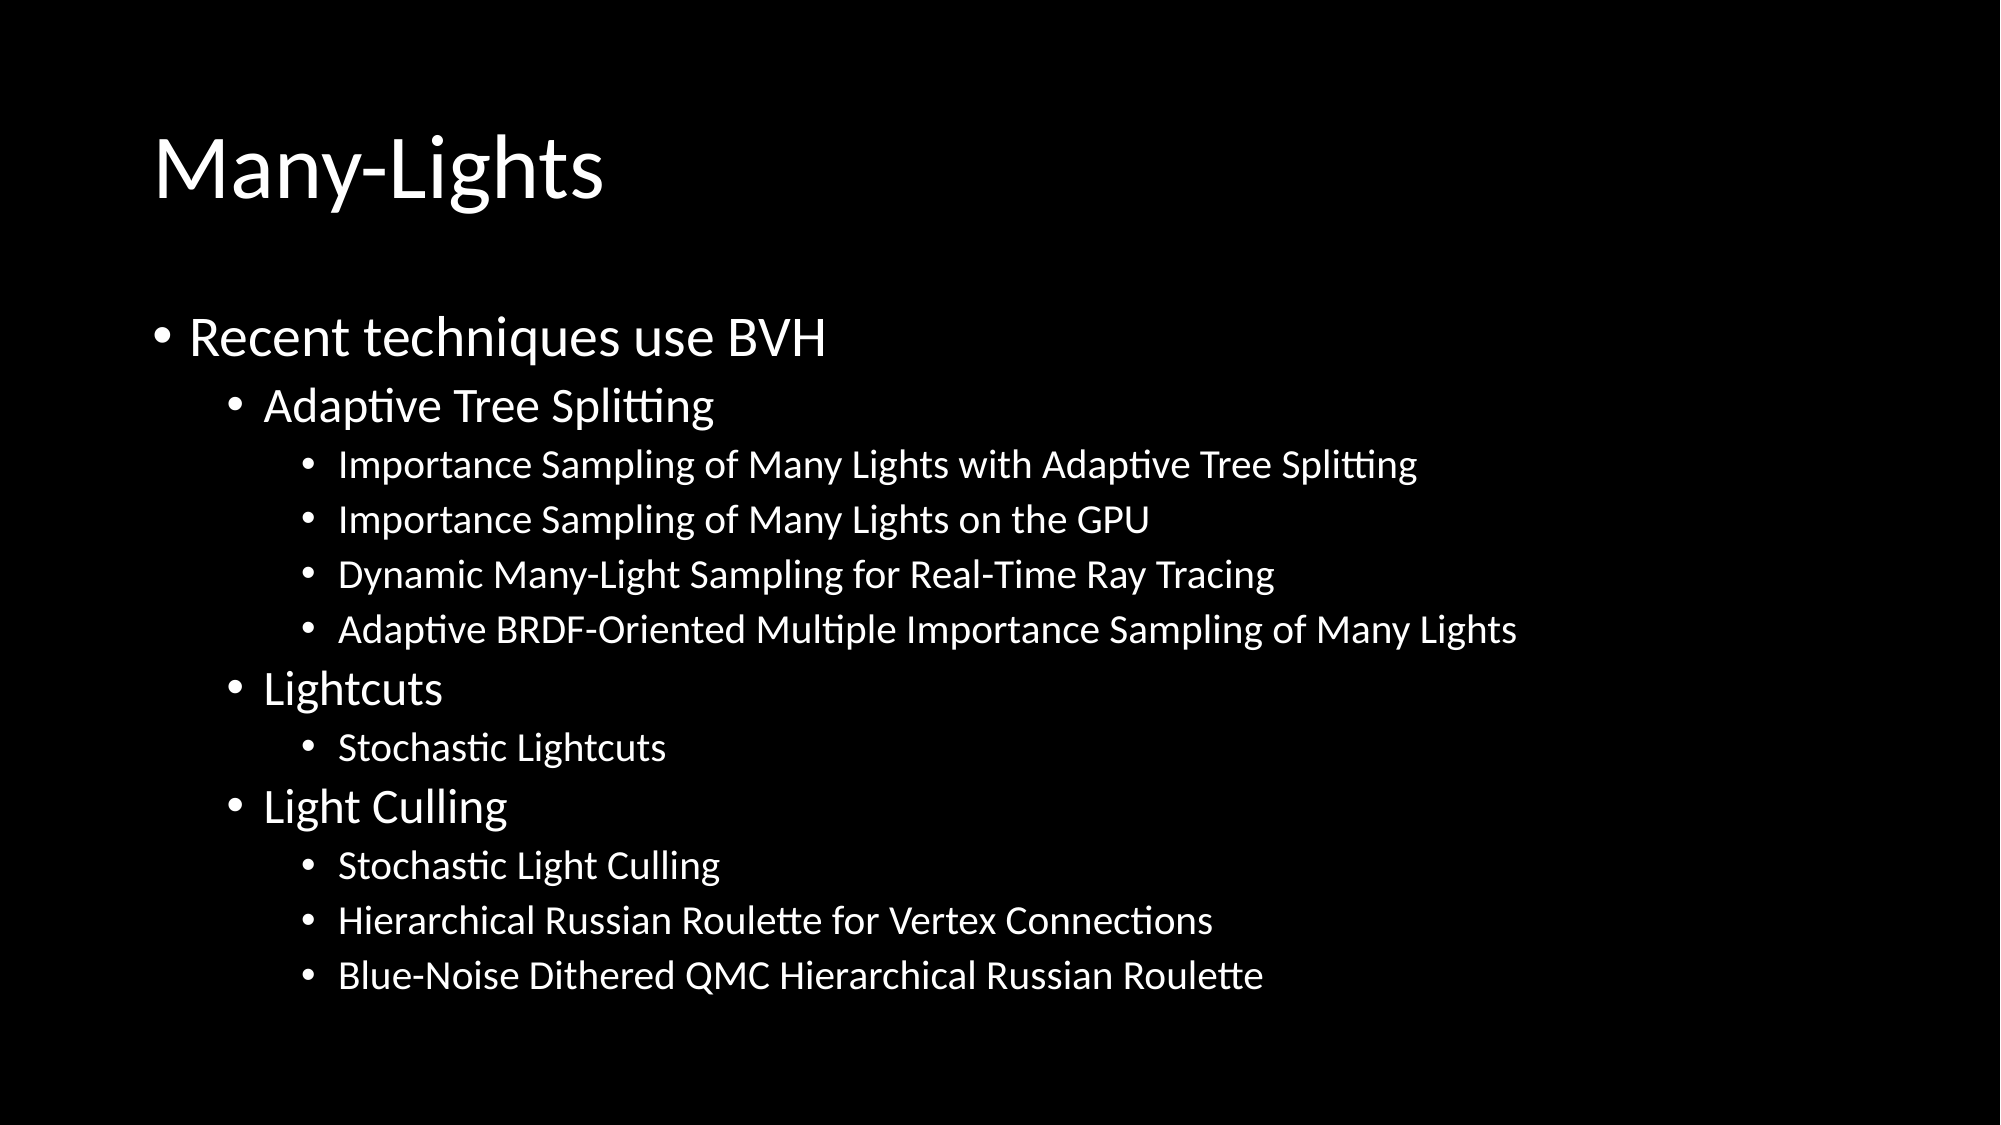

# Many-Lights
Recent techniques use BVH
Adaptive Tree Splitting
Importance Sampling of Many Lights with Adaptive Tree Splitting
Importance Sampling of Many Lights on the GPU
Dynamic Many-Light Sampling for Real-Time Ray Tracing
Adaptive BRDF-Oriented Multiple Importance Sampling of Many Lights
Lightcuts
Stochastic Lightcuts
Light Culling
Stochastic Light Culling
Hierarchical Russian Roulette for Vertex Connections
Blue-Noise Dithered QMC Hierarchical Russian Roulette